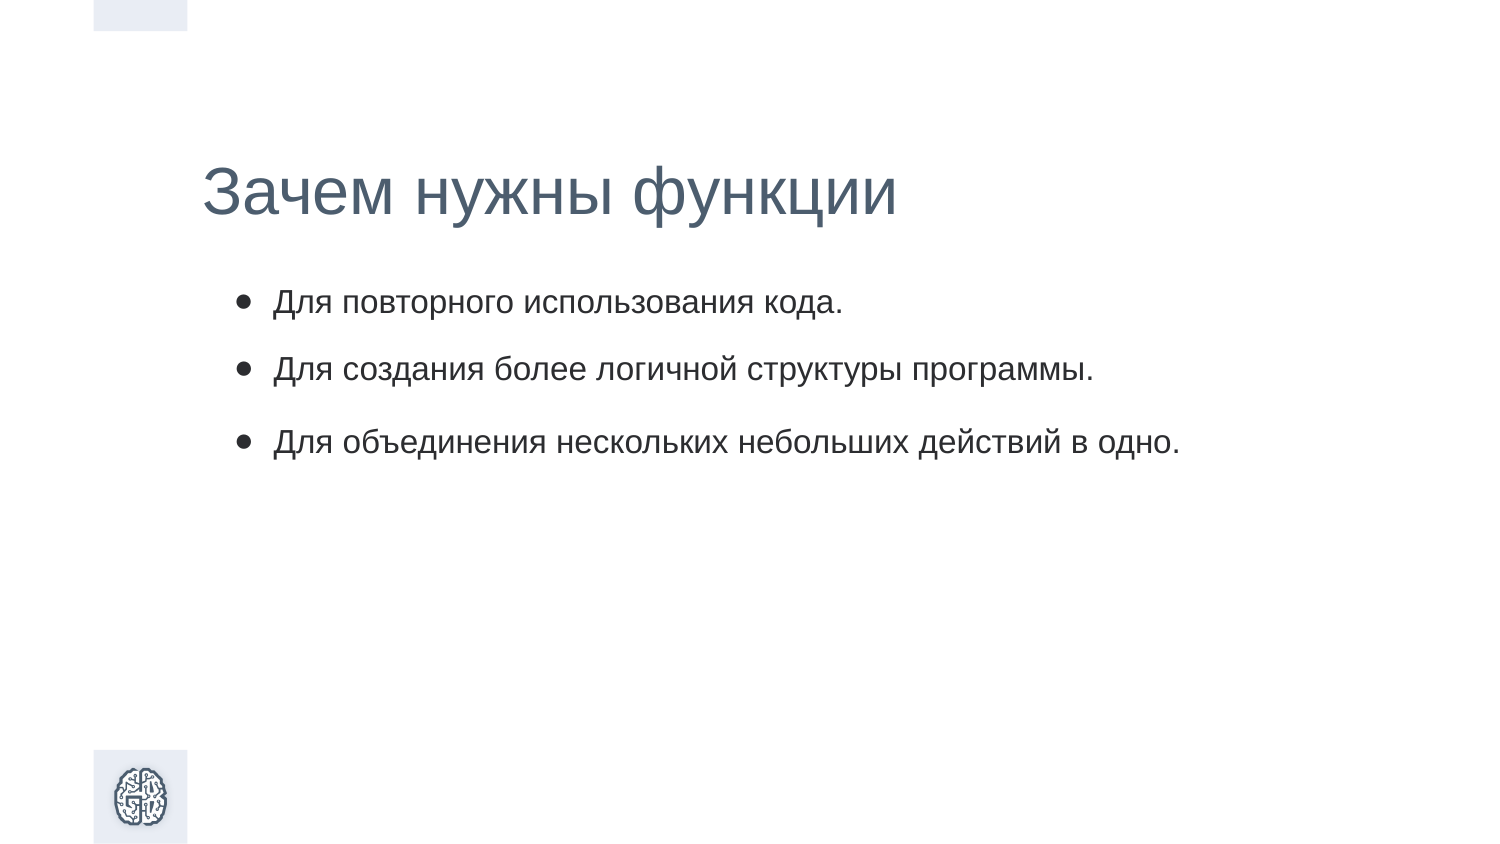

Зачем нужны функции
Для повторного использования кода.
Для создания более логичной структуры программы.
Для объединения нескольких небольших действий в одно.